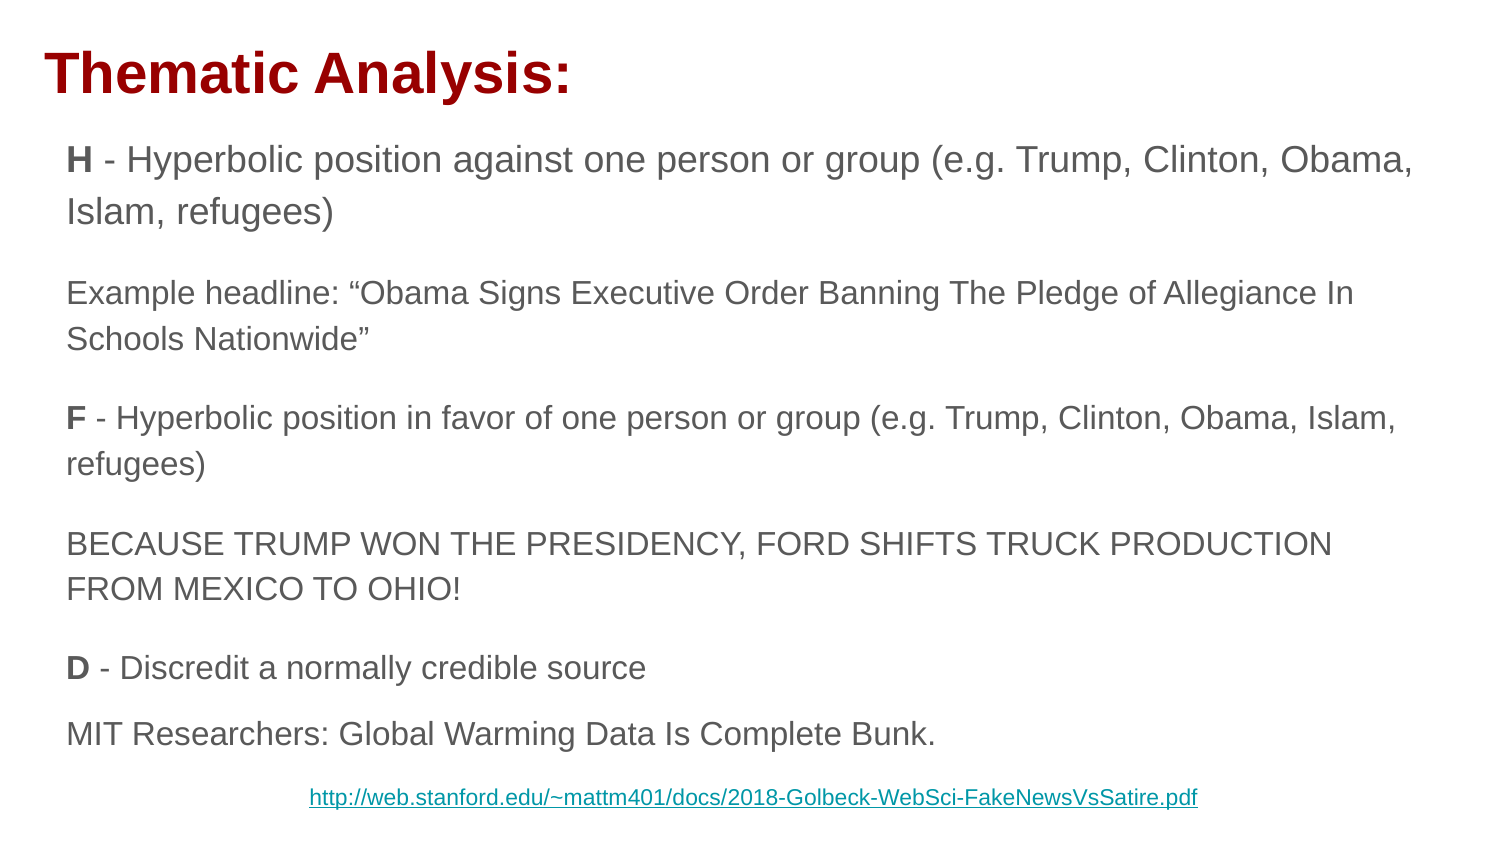

# Thematic Analysis:
H - Hyperbolic position against one person or group (e.g. Trump, Clinton, Obama, Islam, refugees)
Example headline: “Obama Signs Executive Order Banning The Pledge of Allegiance In Schools Nationwide”
F - Hyperbolic position in favor of one person or group (e.g. Trump, Clinton, Obama, Islam, refugees)
BECAUSE TRUMP WON THE PRESIDENCY, FORD SHIFTS TRUCK PRODUCTION FROM MEXICO TO OHIO!
D - Discredit a normally credible source
MIT Researchers: Global Warming Data Is Complete Bunk.

http://web.stanford.edu/~mattm401/docs/2018-Golbeck-WebSci-FakeNewsVsSatire.pdf